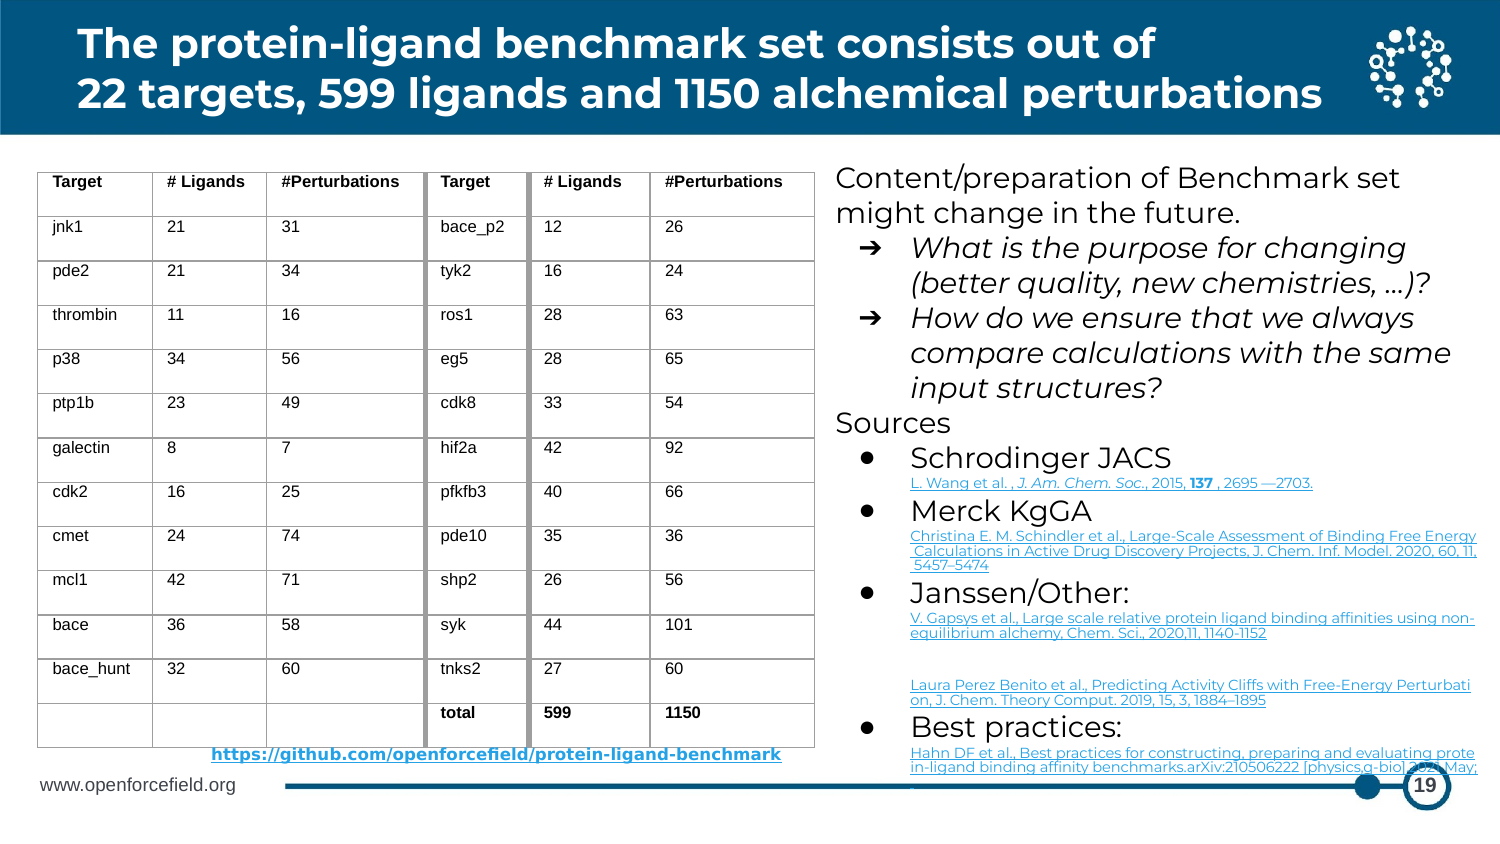

The protein-ligand benchmark set consists out of
22 targets, 599 ligands and 1150 alchemical perturbations
Content/preparation of Benchmark set might change in the future.
What is the purpose for changing (better quality, new chemistries, …)?
How do we ensure that we always compare calculations with the same input structures?
Sources
Schrodinger JACS
L. Wang et al. , J. Am. Chem. Soc., 2015, 137 , 2695 —2703.
Merck KgGA
Christina E. M. Schindler et al., Large-Scale Assessment of Binding Free Energy Calculations in Active Drug Discovery Projects, J. Chem. Inf. Model. 2020, 60, 11, 5457–5474
Janssen/Other:
V. Gapsys et al., Large scale relative protein ligand binding affinities using non-equilibrium alchemy, Chem. Sci., 2020,11, 1140-1152
Laura Perez Benito et al., Predicting Activity Cliffs with Free-Energy Perturbation, J. Chem. Theory Comput. 2019, 15, 3, 1884–1895
Best practices:
Hahn DF et al., Best practices for constructing, preparing and evaluating protein-ligand binding affinity benchmarks.arXiv:210506222 [physics,q-bio].2021 May;
| Target | # Ligands | #Perturbations | Target | # Ligands | #Perturbations |
| --- | --- | --- | --- | --- | --- |
| jnk1 | 21 | 31 | bace\_p2 | 12 | 26 |
| pde2 | 21 | 34 | tyk2 | 16 | 24 |
| thrombin | 11 | 16 | ros1 | 28 | 63 |
| p38 | 34 | 56 | eg5 | 28 | 65 |
| ptp1b | 23 | 49 | cdk8 | 33 | 54 |
| galectin | 8 | 7 | hif2a | 42 | 92 |
| cdk2 | 16 | 25 | pfkfb3 | 40 | 66 |
| cmet | 24 | 74 | pde10 | 35 | 36 |
| mcl1 | 42 | 71 | shp2 | 26 | 56 |
| bace | 36 | 58 | syk | 44 | 101 |
| bace\_hunt | 32 | 60 | tnks2 | 27 | 60 |
|  |  |  | total | 599 | 1150 |

https://github.com/openforcefield/protein-ligand-benchmark
19